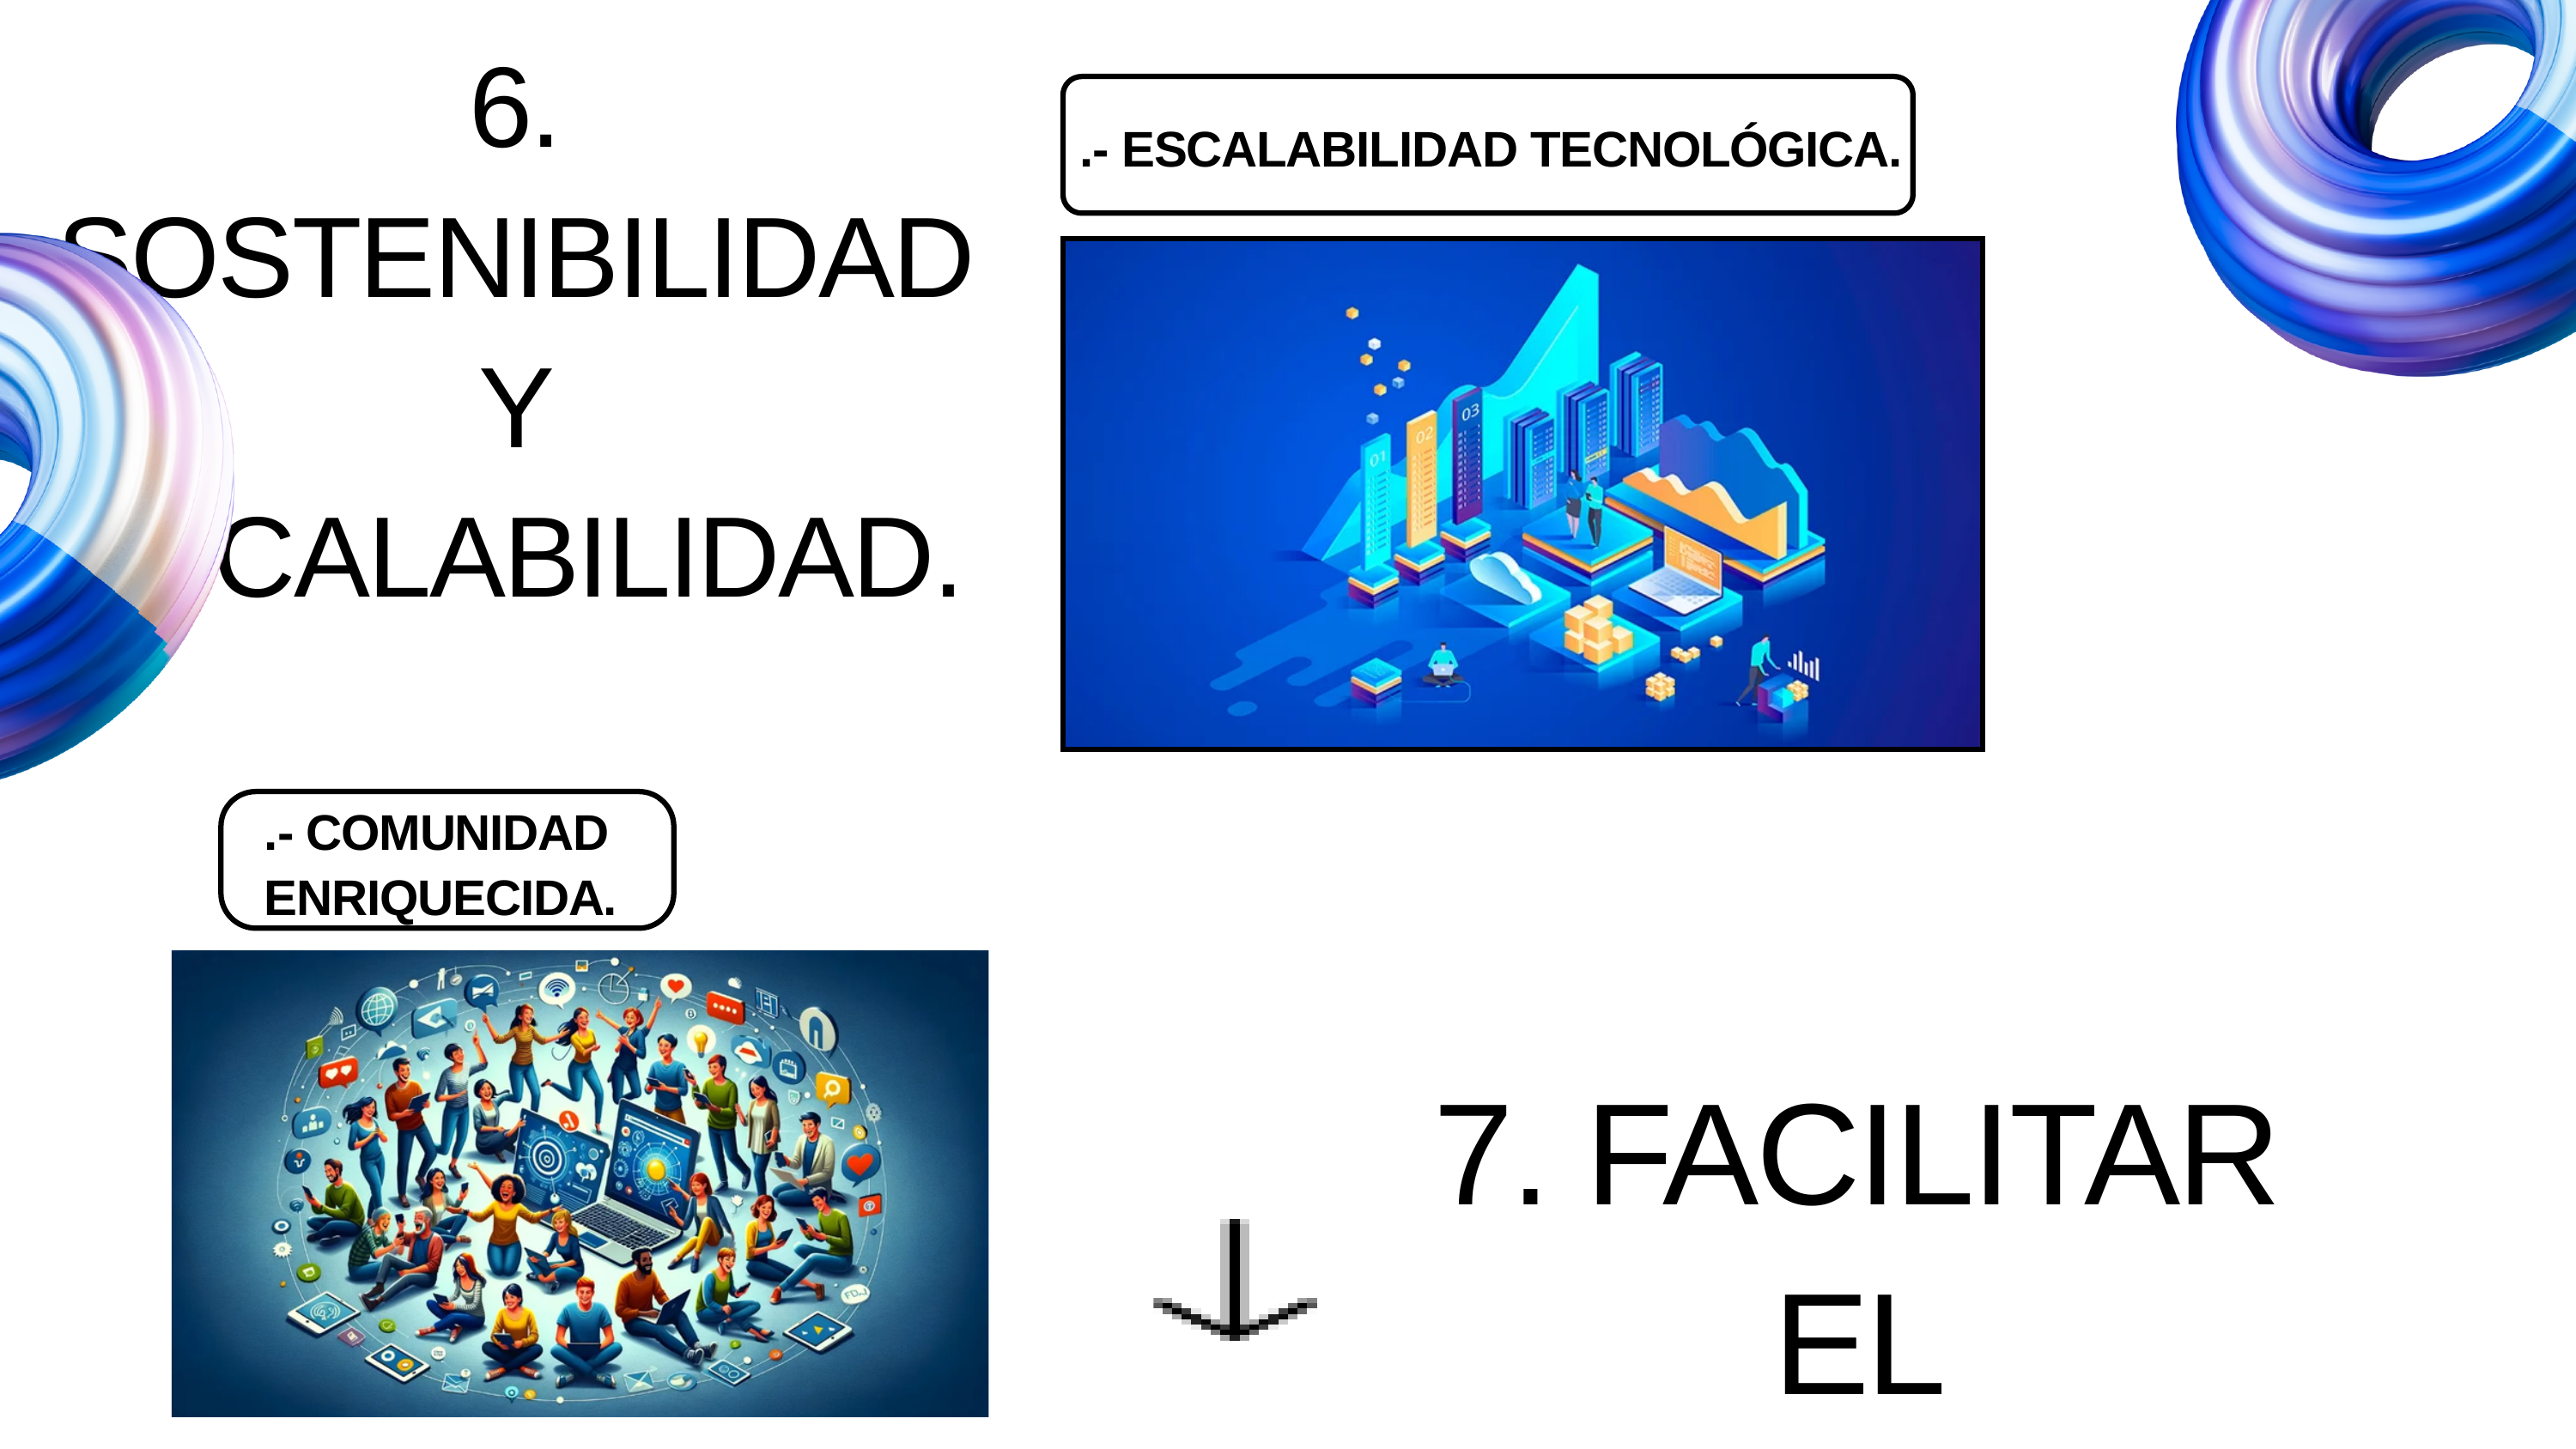

6. SOSTENIBILIDAD Y ESCALABILIDAD.

.- ESCALABILIDAD TECNOLÓGICA.

.- COMUNIDAD ENRIQUECIDA.

7. FACILITAR EL NETWORKING